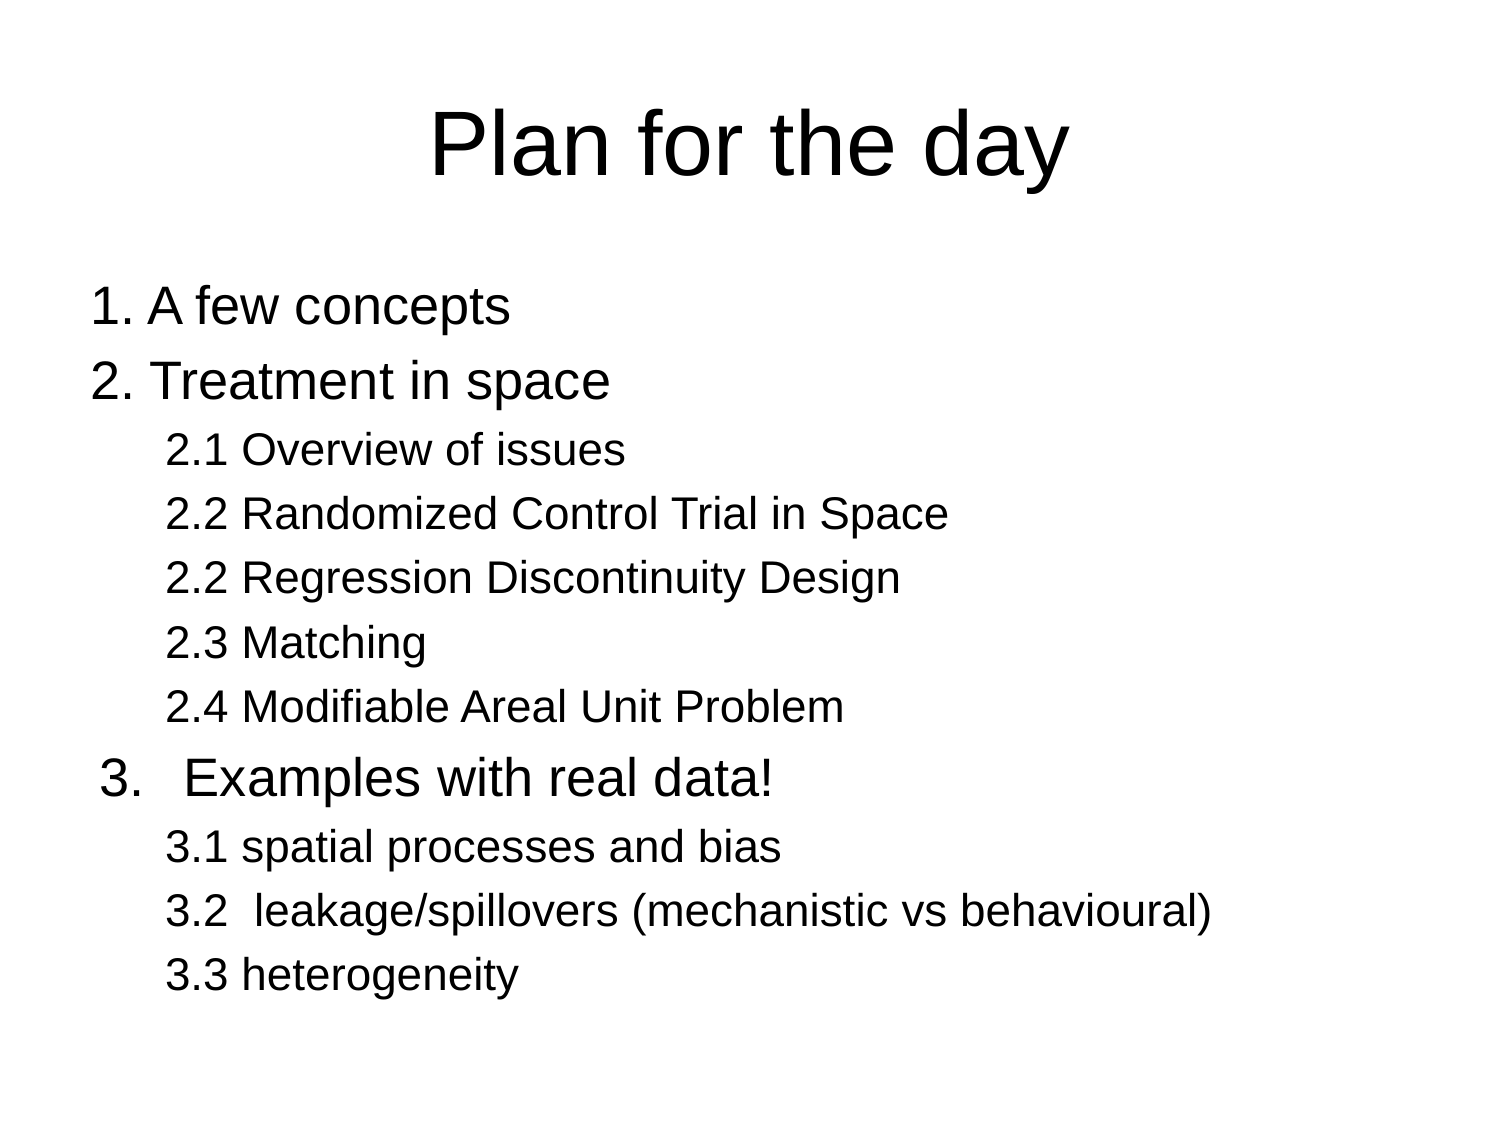

# Plan for the day
1. A few concepts
2. Treatment in space
2.1 Overview of issues
2.2 Randomized Control Trial in Space
2.2 Regression Discontinuity Design
2.3 Matching
2.4 Modifiable Areal Unit Problem
Examples with real data!
3.1 spatial processes and bias
3.2  leakage/spillovers (mechanistic vs behavioural)
3.3 heterogeneity